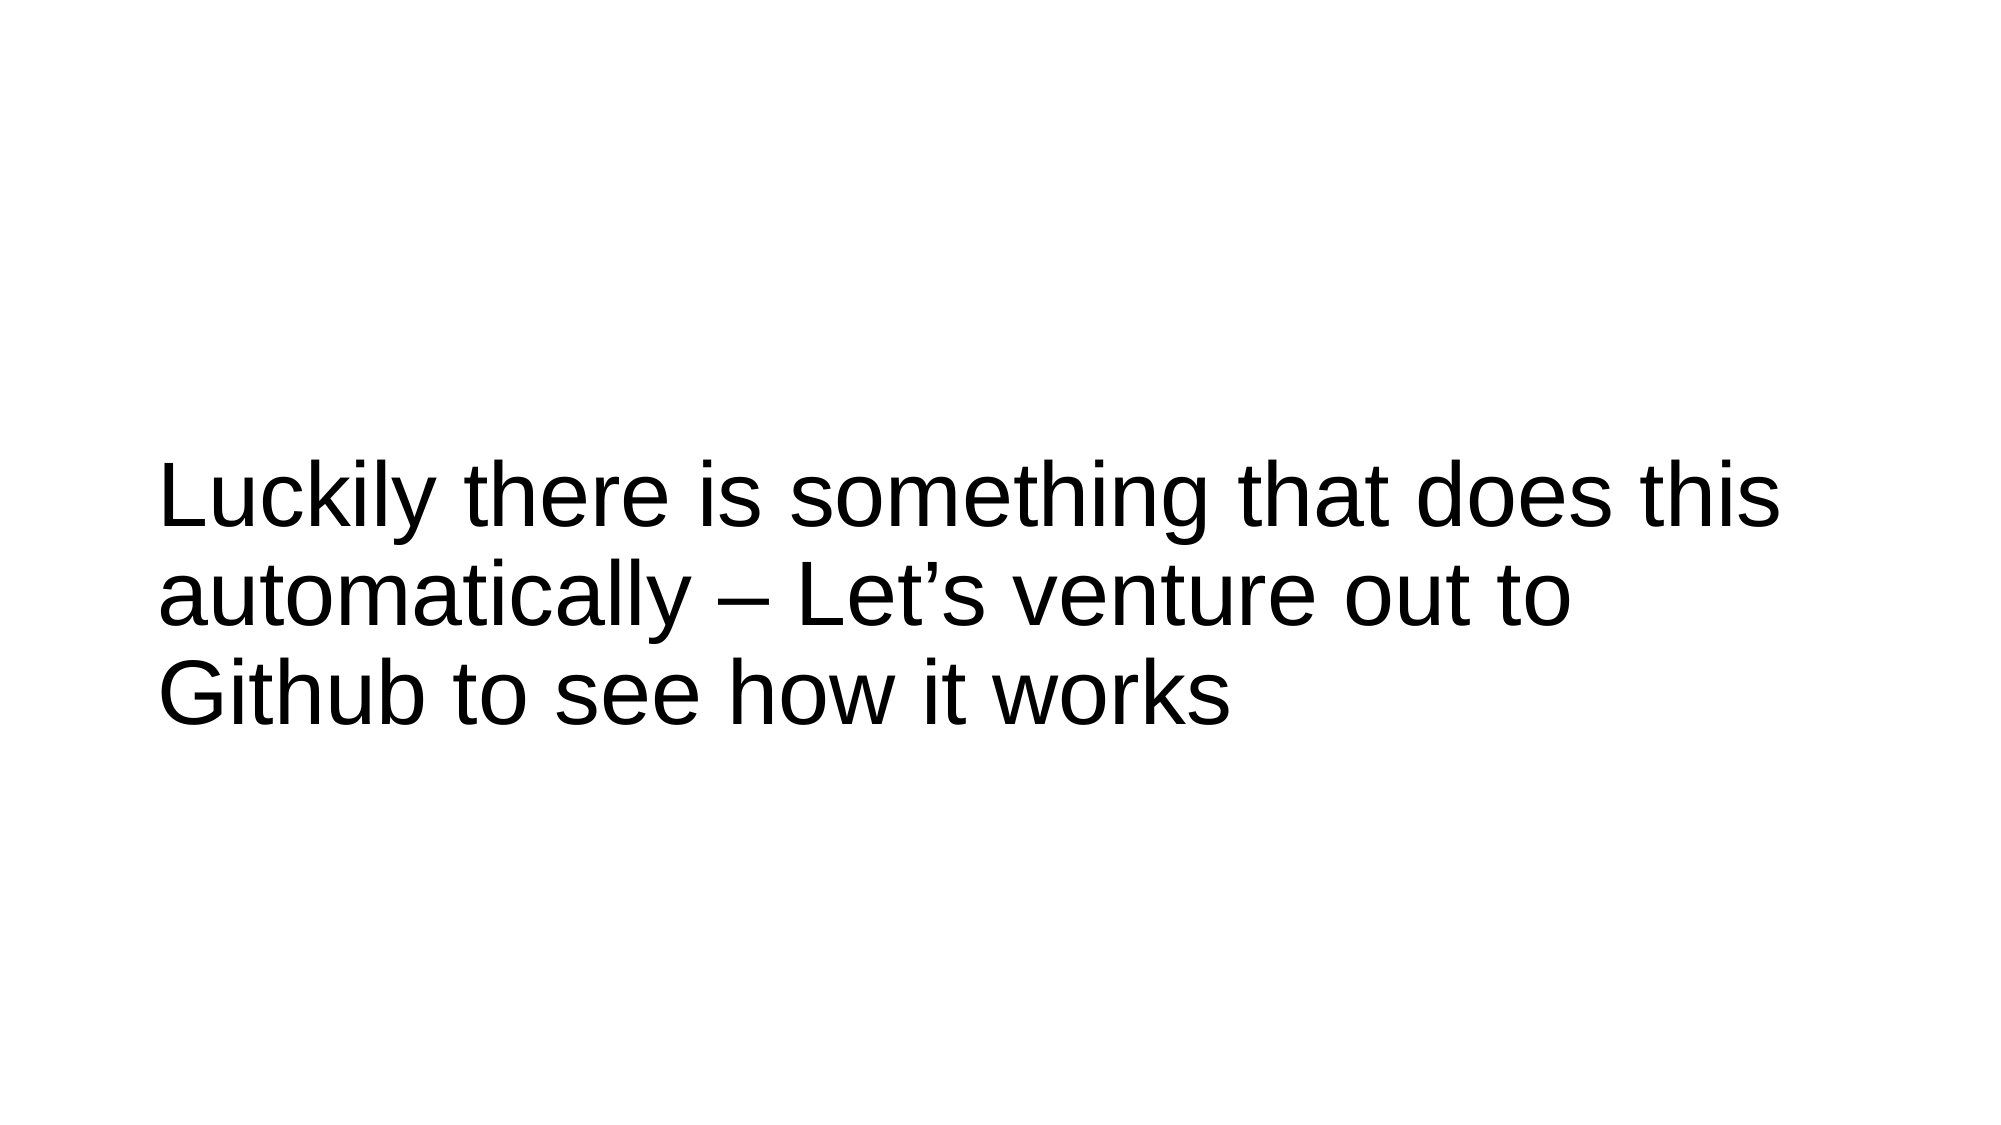

# Luckily there is something that does this automatically – Let’s venture out to Github to see how it works